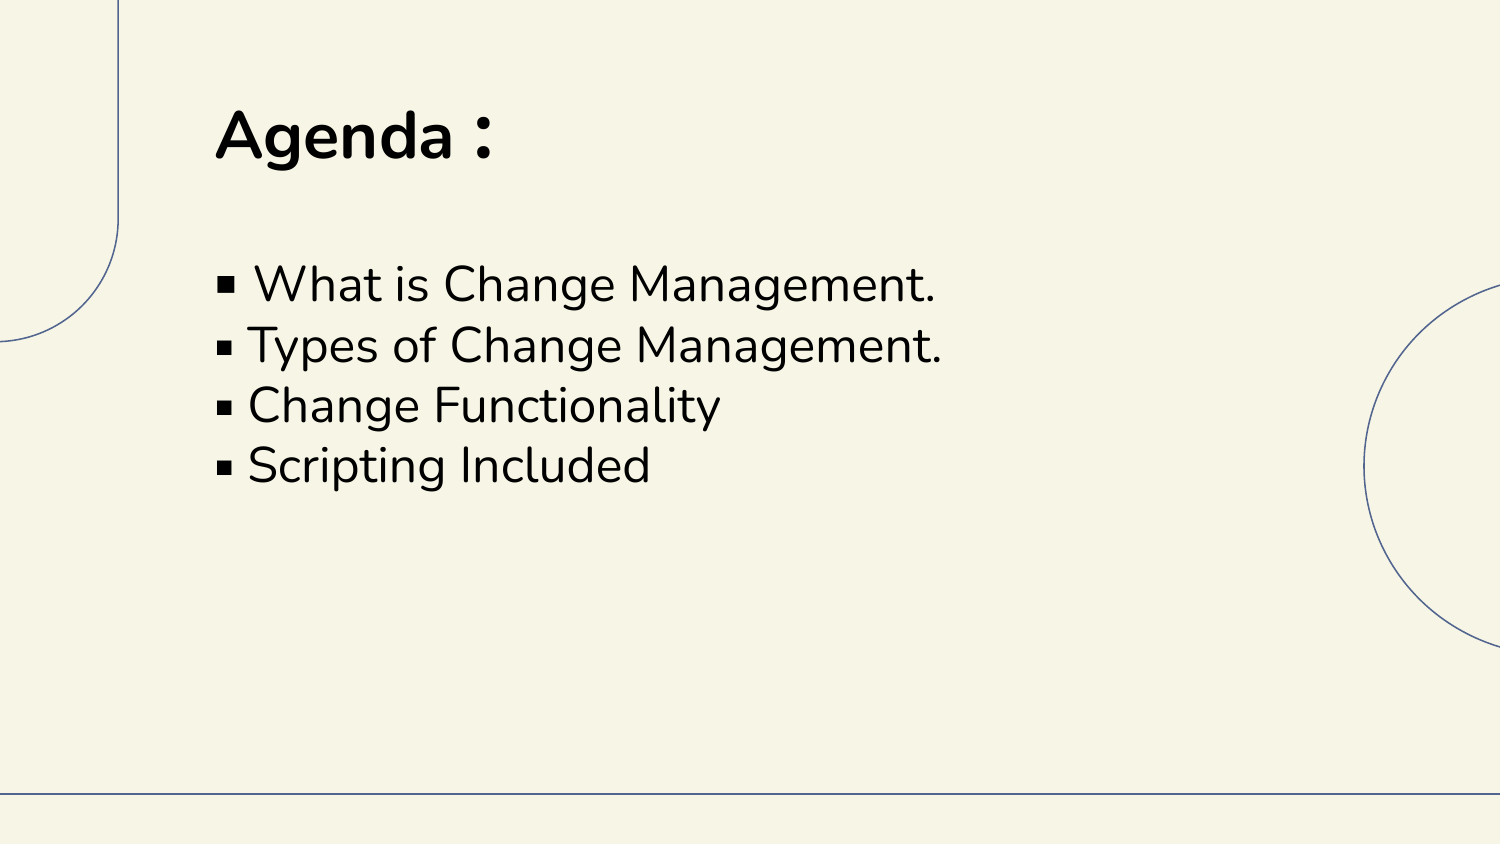

Agenda :
▪ What is Change Management.
▪ Types of Change Management.
▪ Change Functionality
▪ Scripting Included